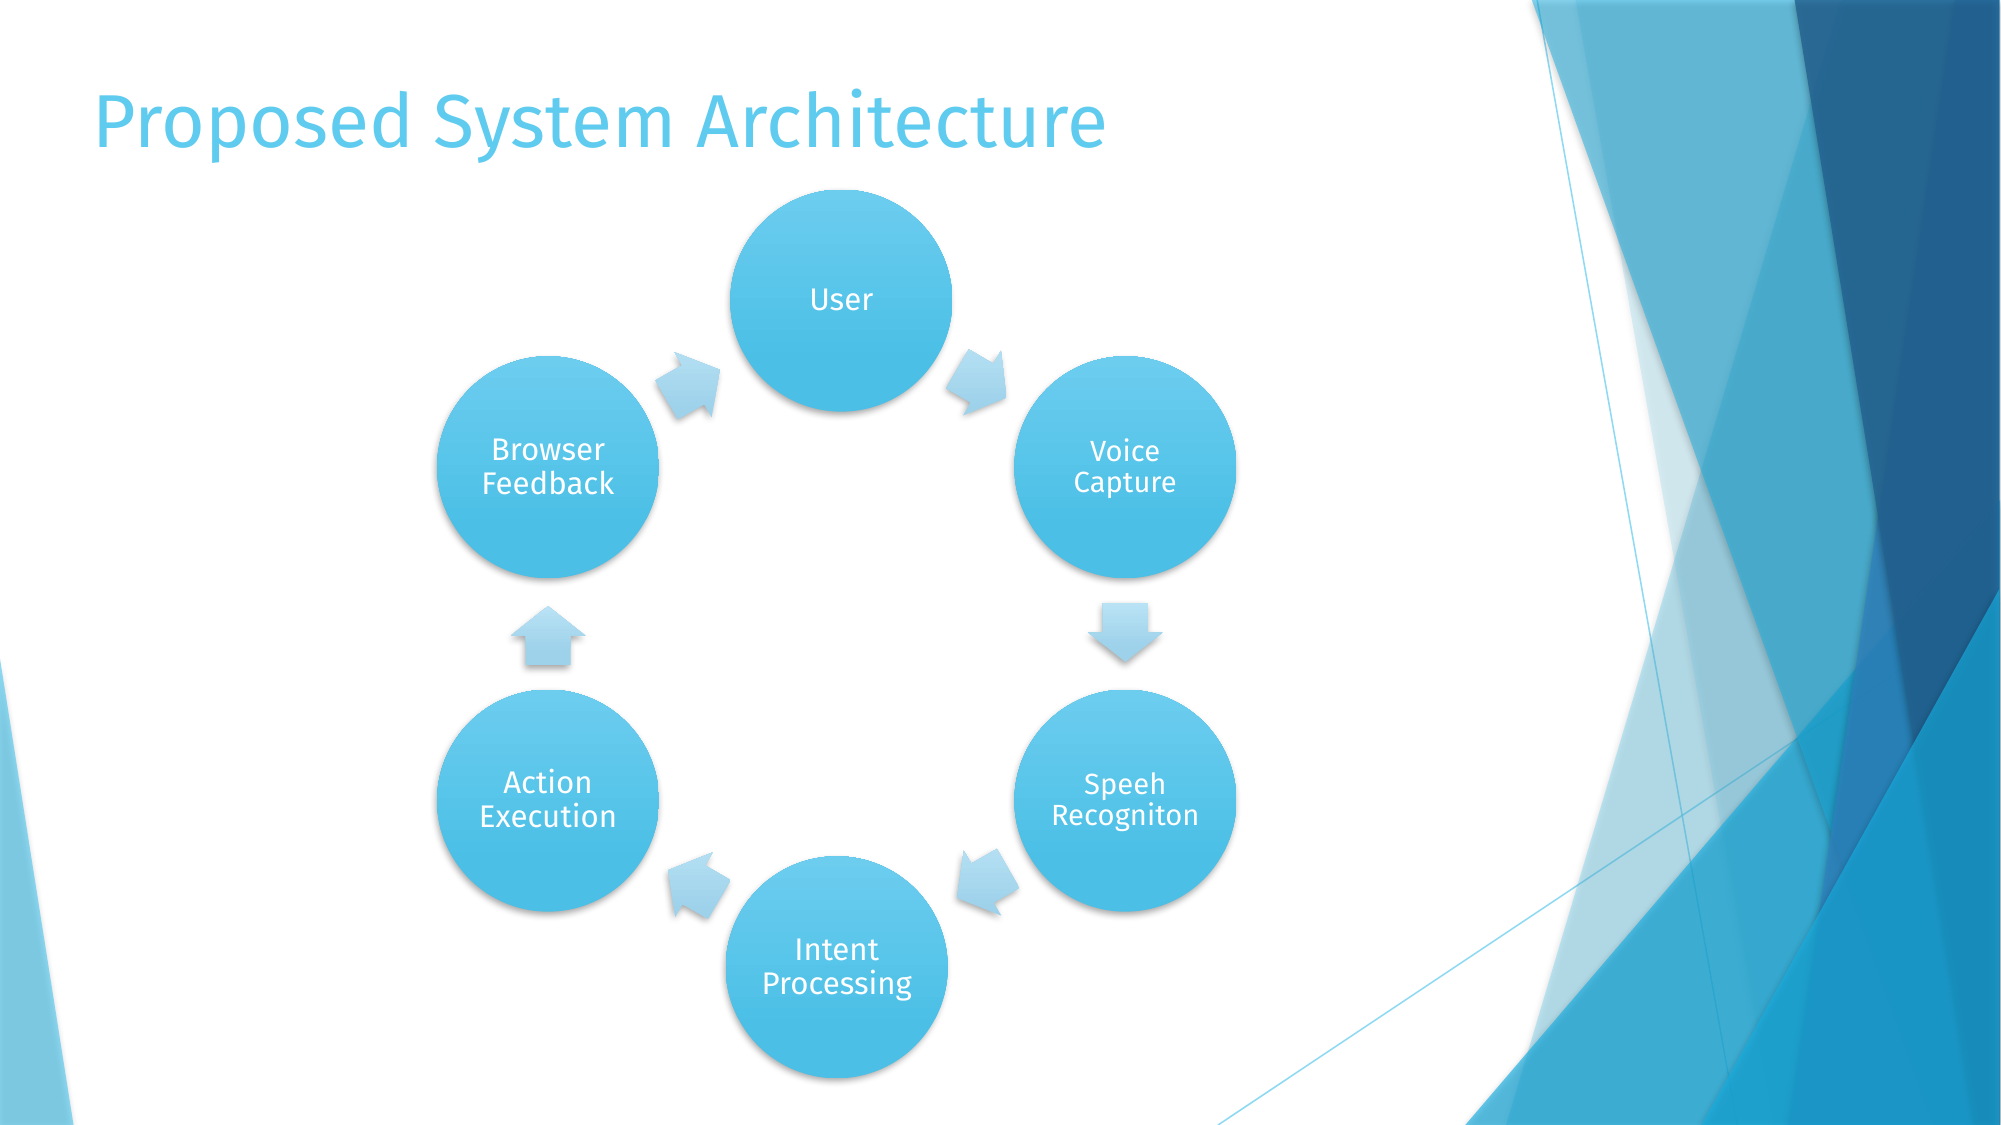

# Proposed System Architecture
User

Voice Capture

Speeh Recogniton

Intent Processing

Action Execution

Browser Feedback